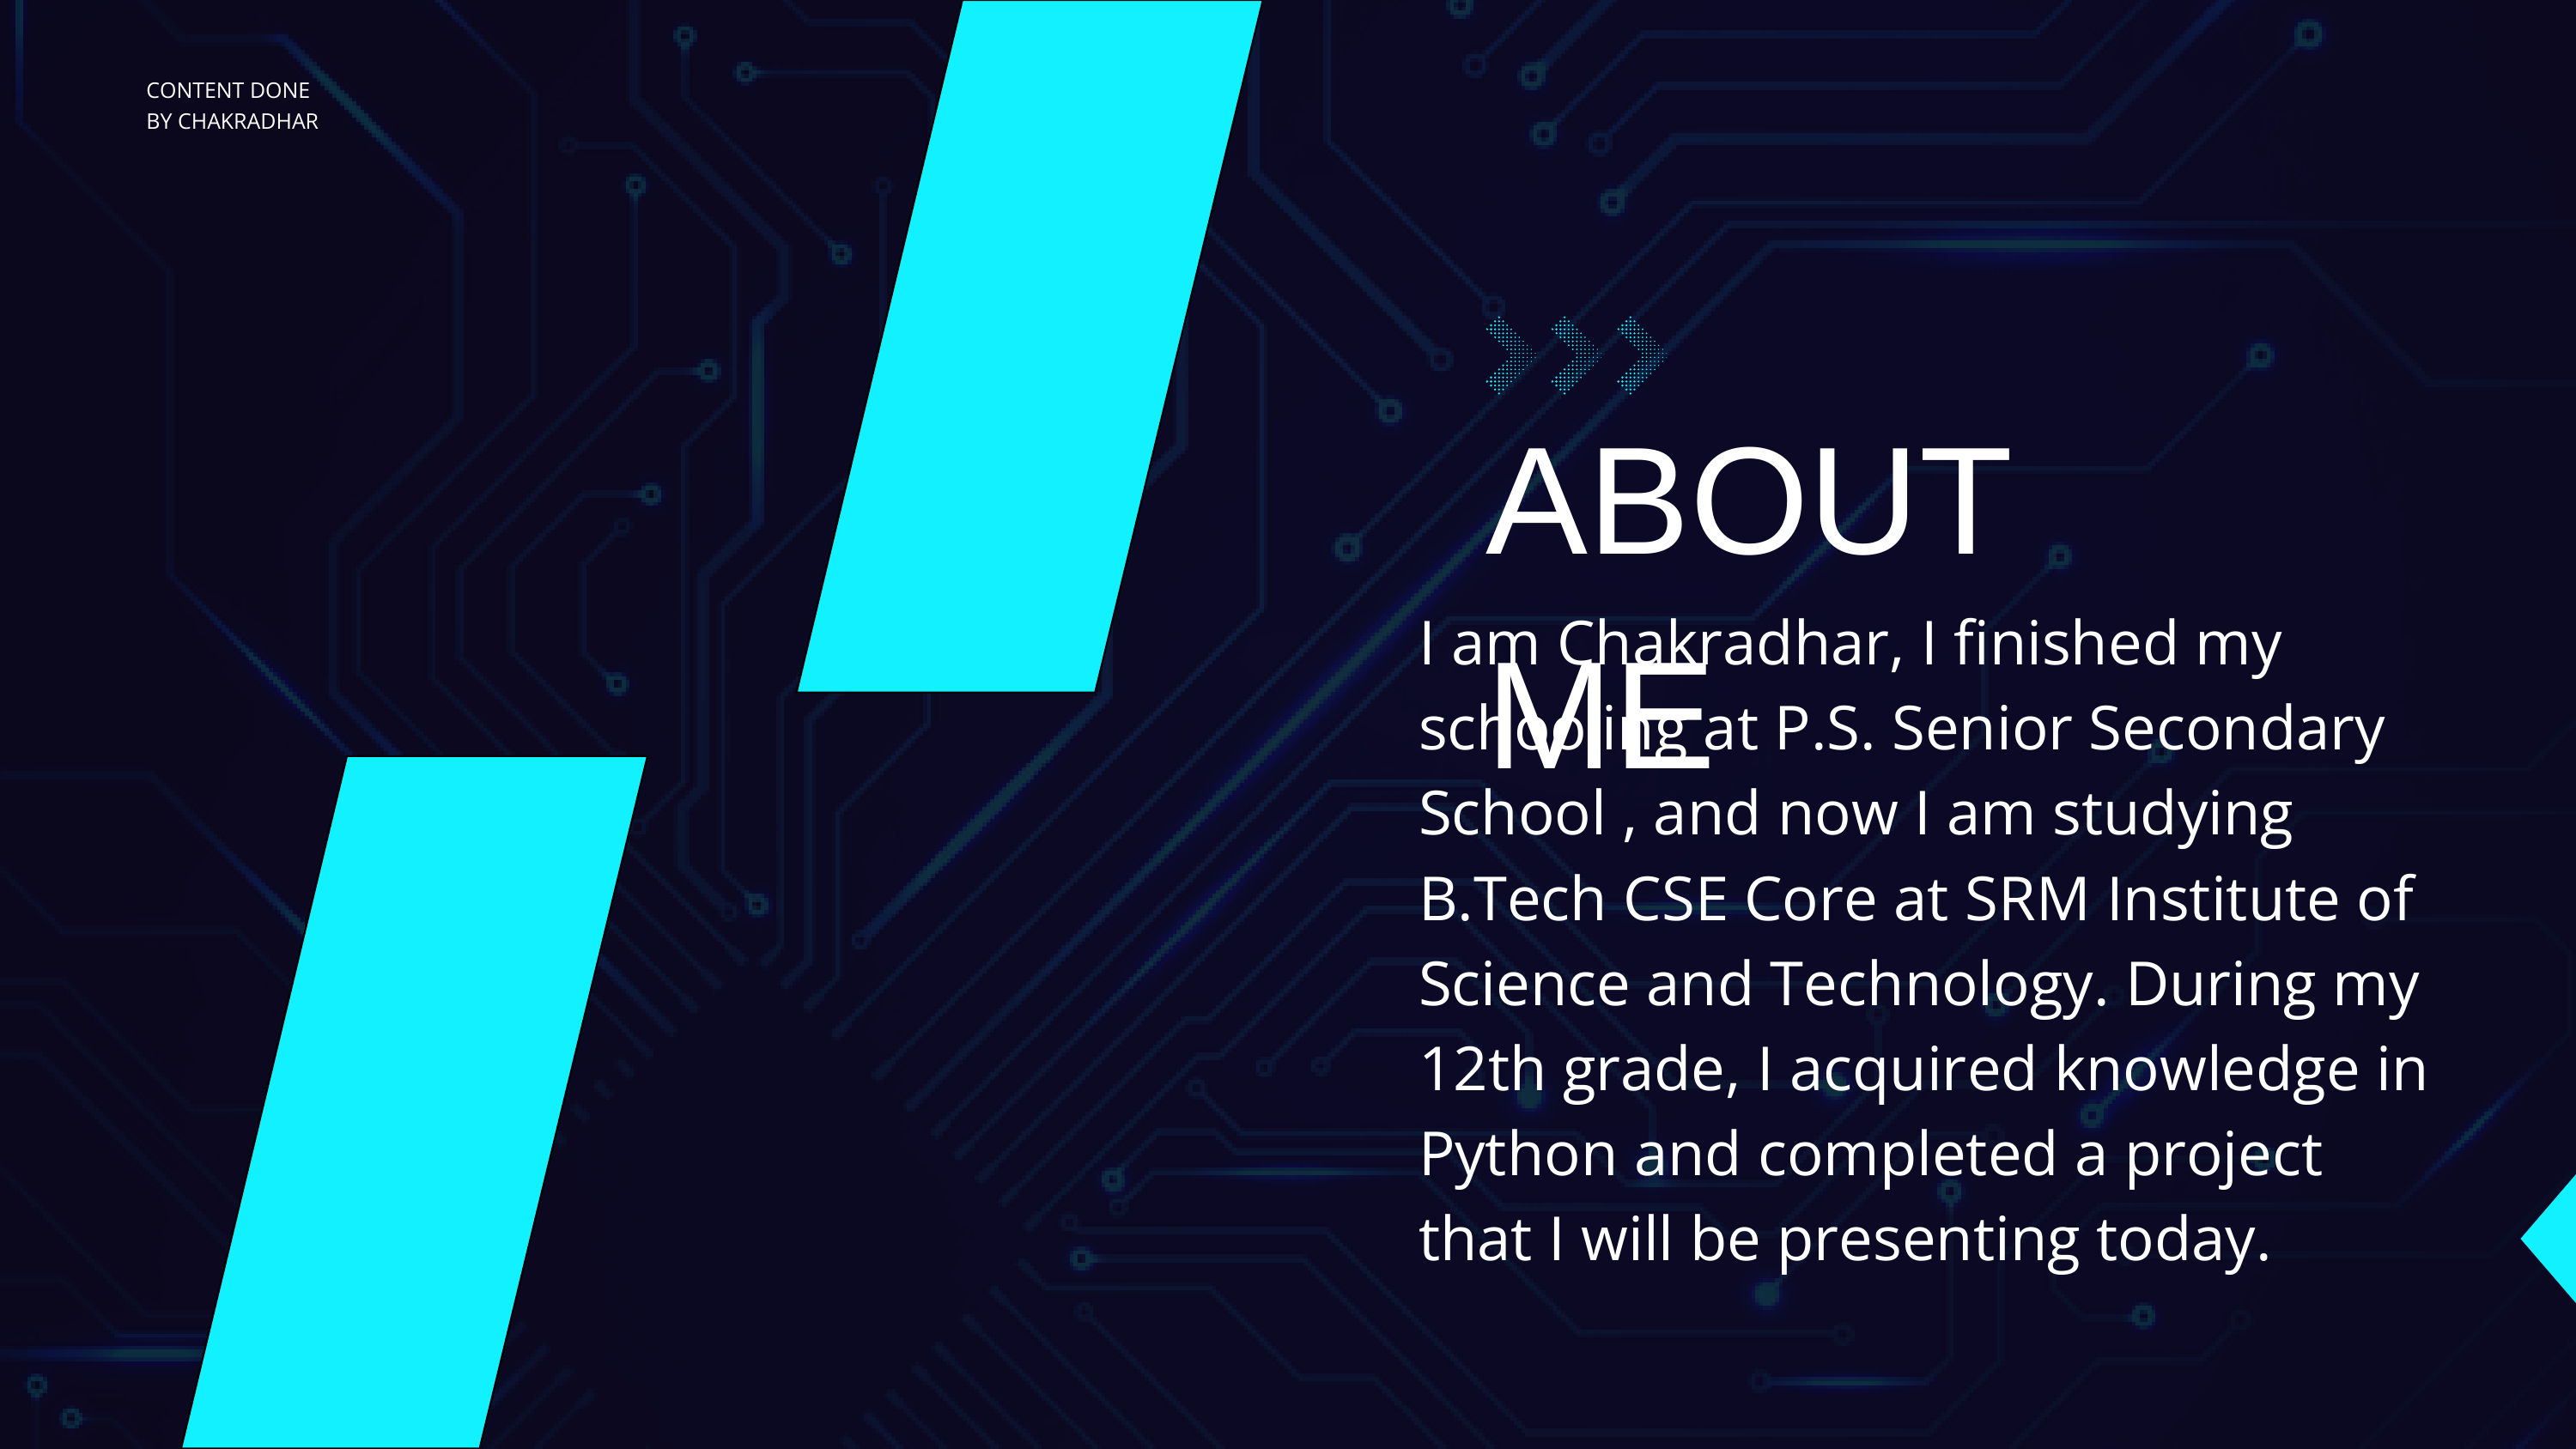

CONTENT DONE BY CHAKRADHAR

ABOUT ME
I am Chakradhar, I finished my schooling at P.S. Senior Secondary School , and now I am studying B.Tech CSE Core at SRM Institute of Science and Technology. During my 12th grade, I acquired knowledge in Python and completed a project that I will be presenting today.